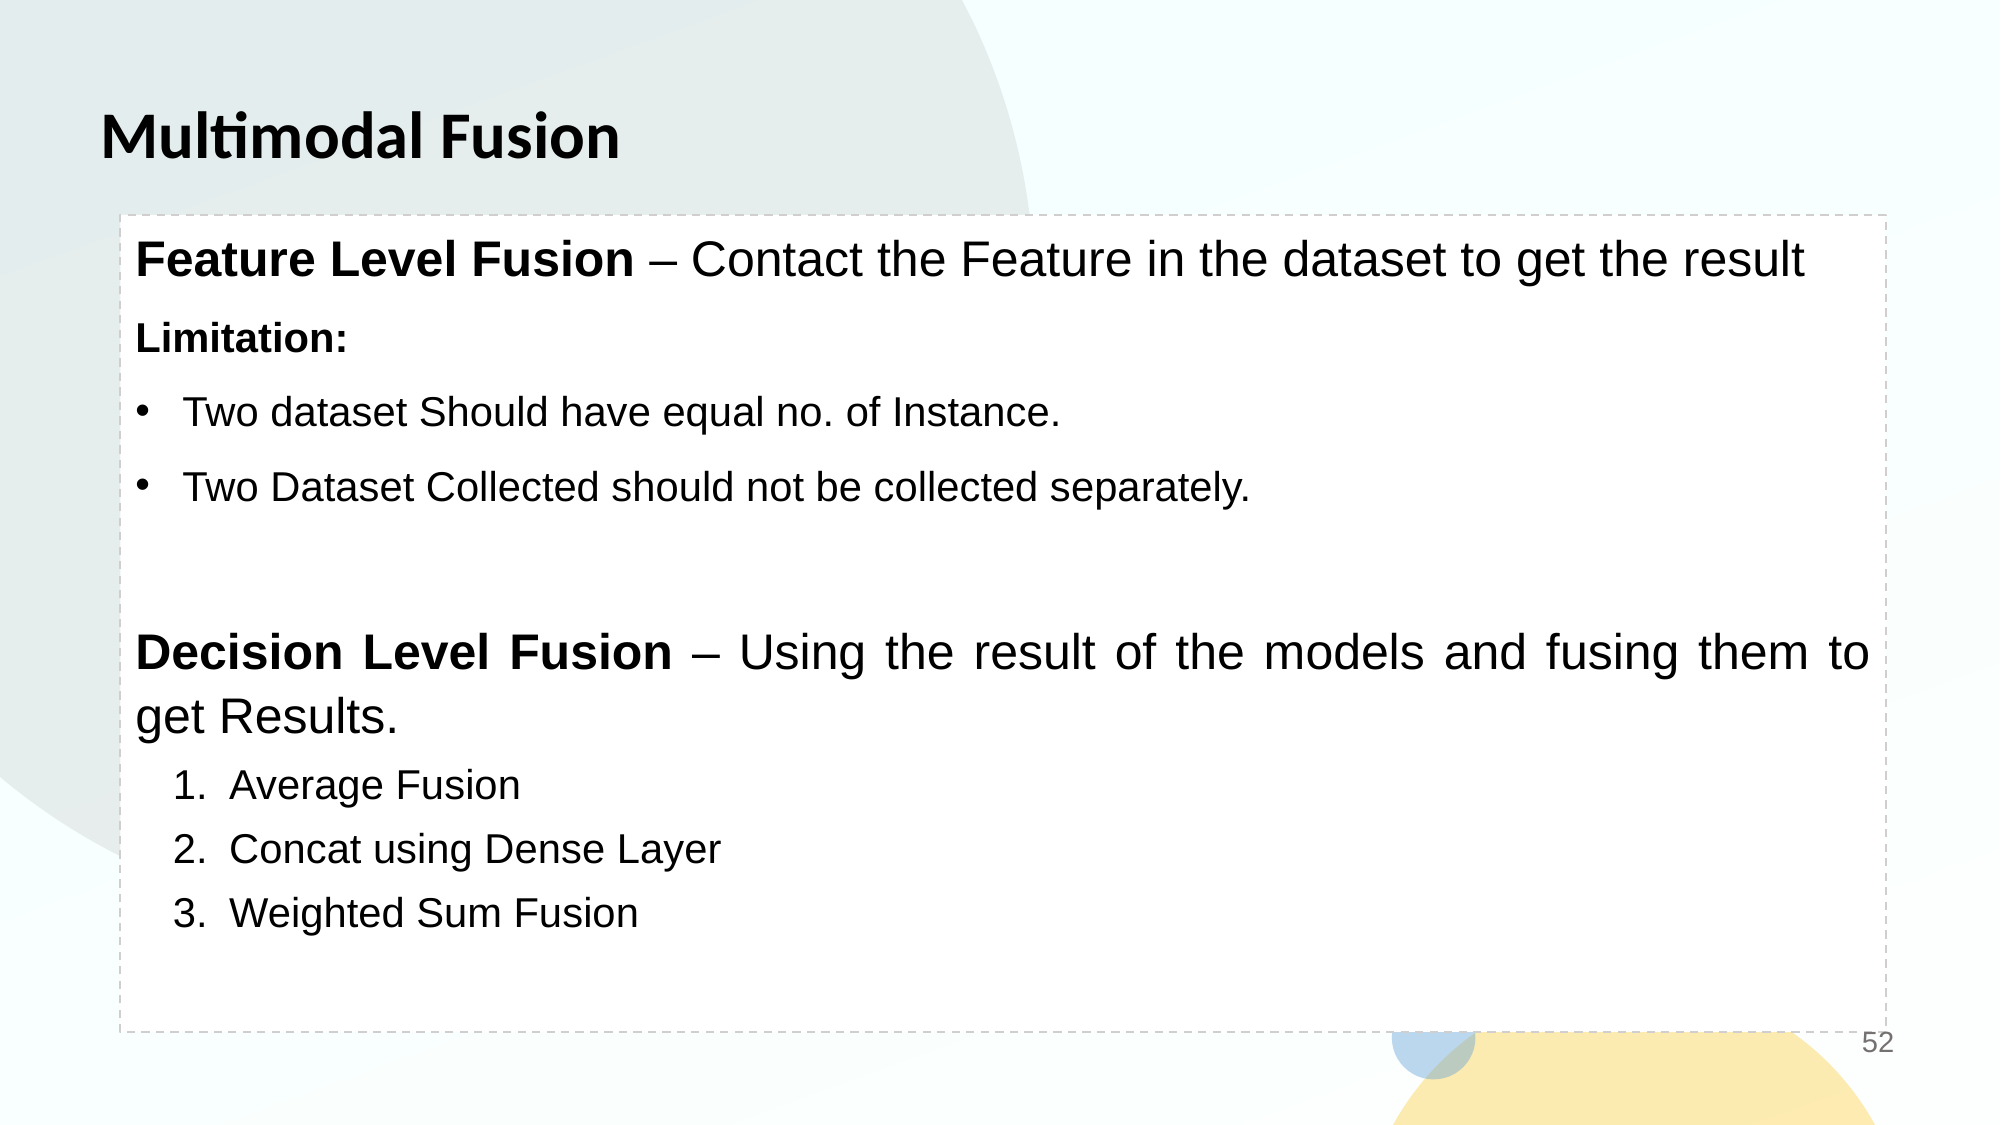

# Multimodal Fusion
Feature Level Fusion – Contact the Feature in the dataset to get the result
Limitation:
Two dataset Should have equal no. of Instance.
Two Dataset Collected should not be collected separately.

Decision Level Fusion – Using the result of the models and fusing them to get Results.
Average Fusion
Concat using Dense Layer
Weighted Sum Fusion

52